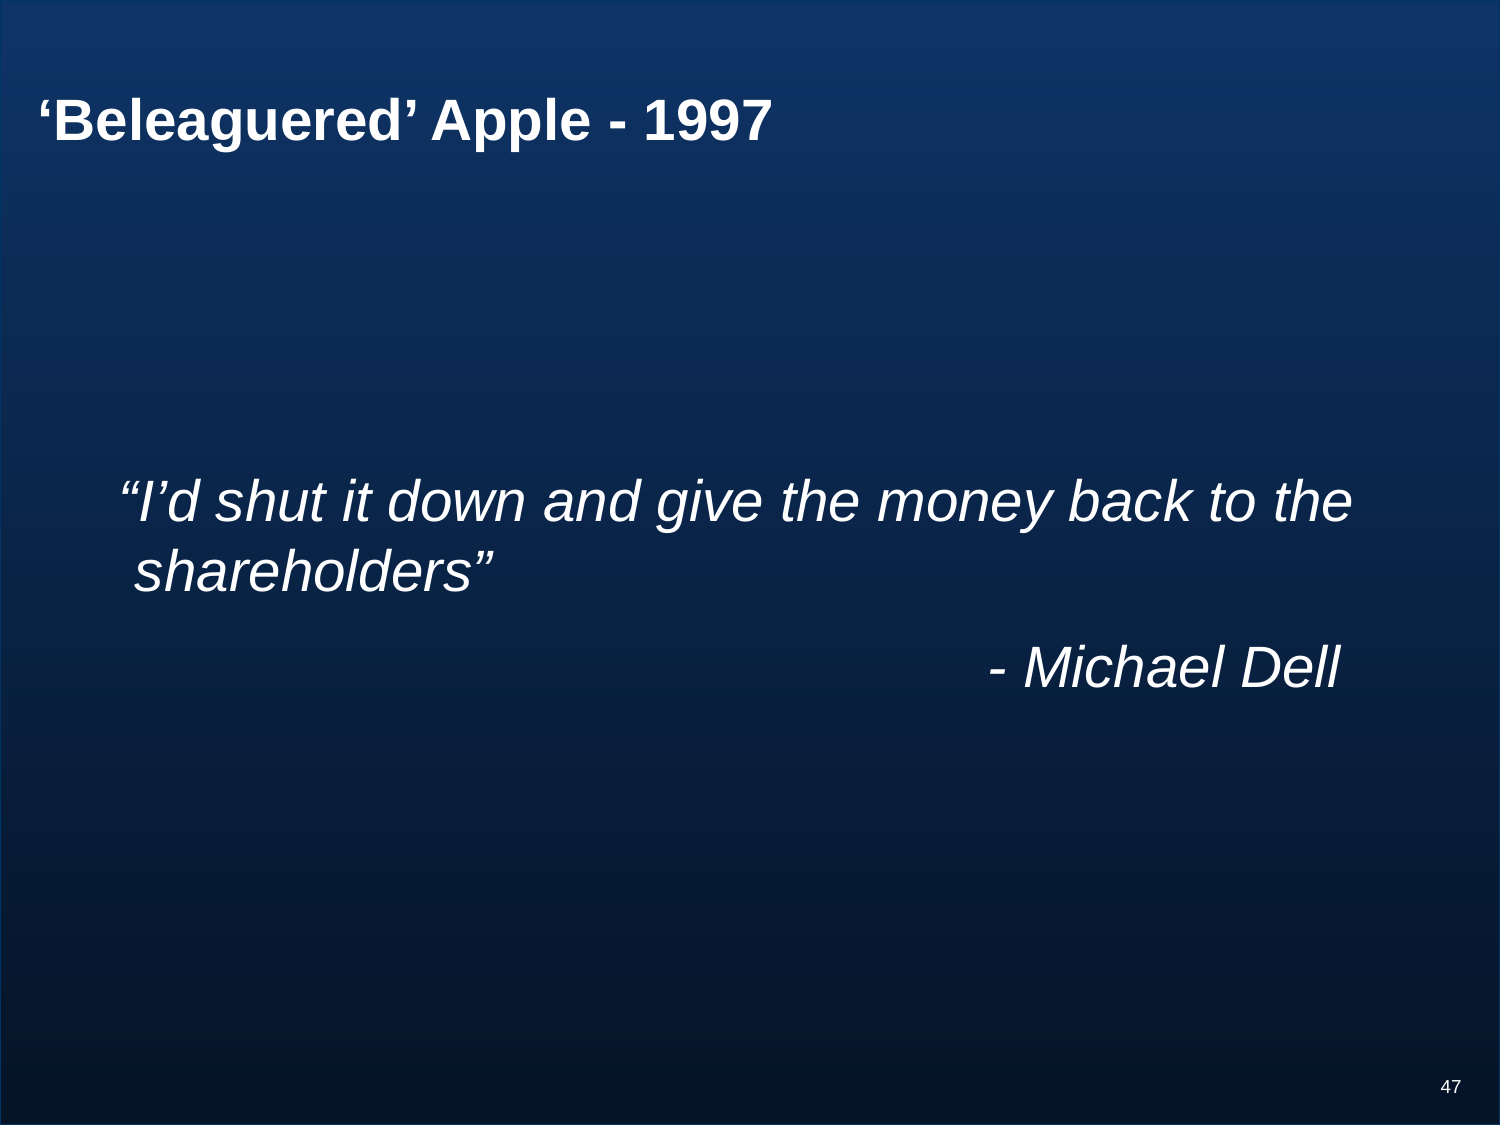

# ‘Beleaguered’ Apple - 1997

“I’d shut it down and give the money back to the
 shareholders”
- Michael Dell
47